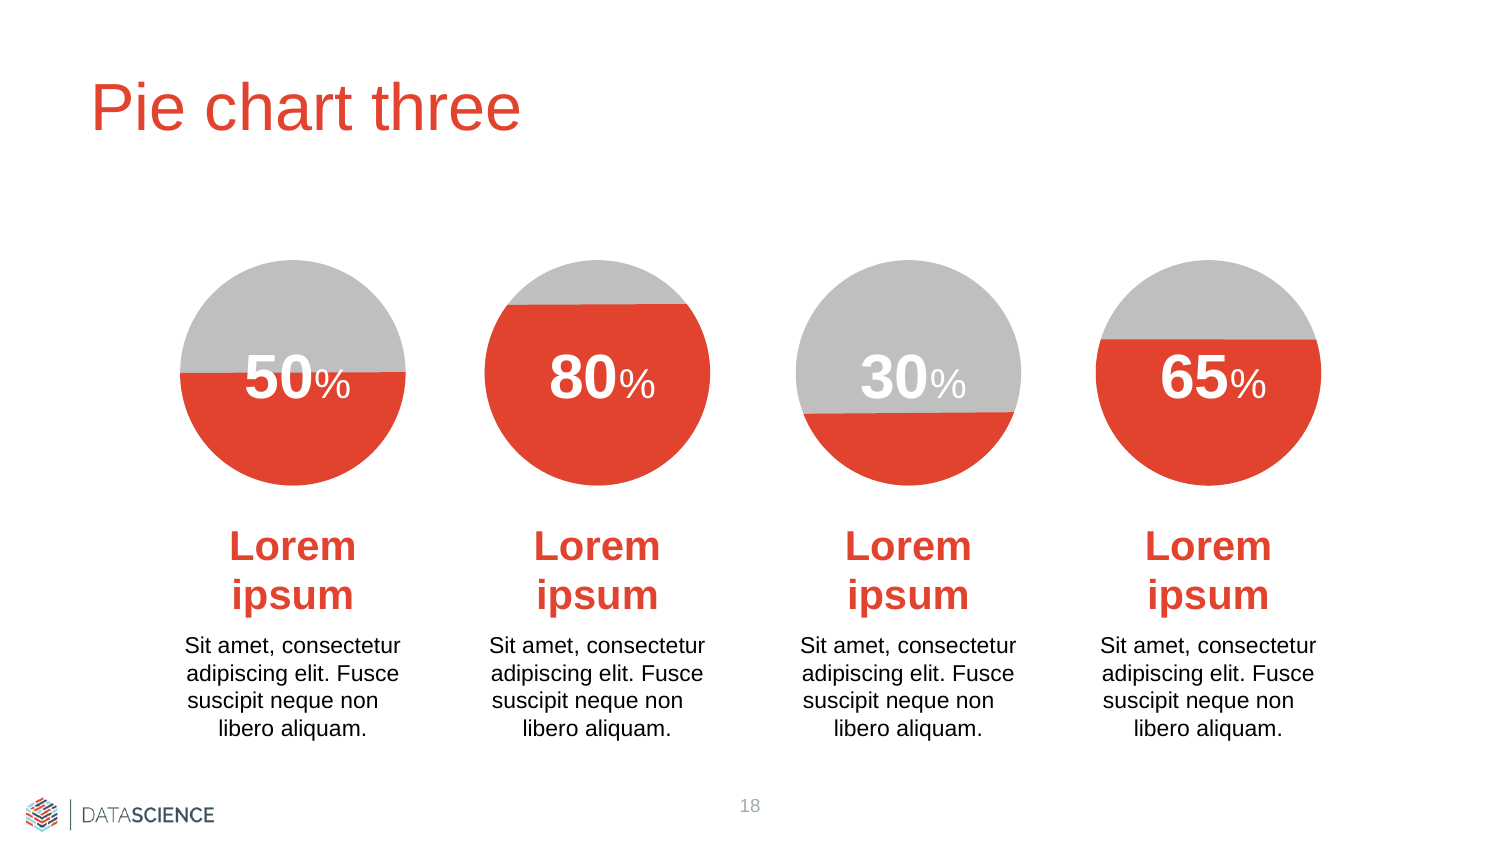

# Pie chart three

50%

80%

30%

65%
Lorem ipsum
Sit amet, consectetur adipiscing elit. Fusce suscipit neque non    libero aliquam.
Lorem ipsum
Sit amet, consectetur adipiscing elit. Fusce suscipit neque non    libero aliquam.
Lorem ipsum
Sit amet, consectetur adipiscing elit. Fusce suscipit neque non    libero aliquam.
Lorem ipsum
Sit amet, consectetur adipiscing elit. Fusce suscipit neque non    libero aliquam.
18